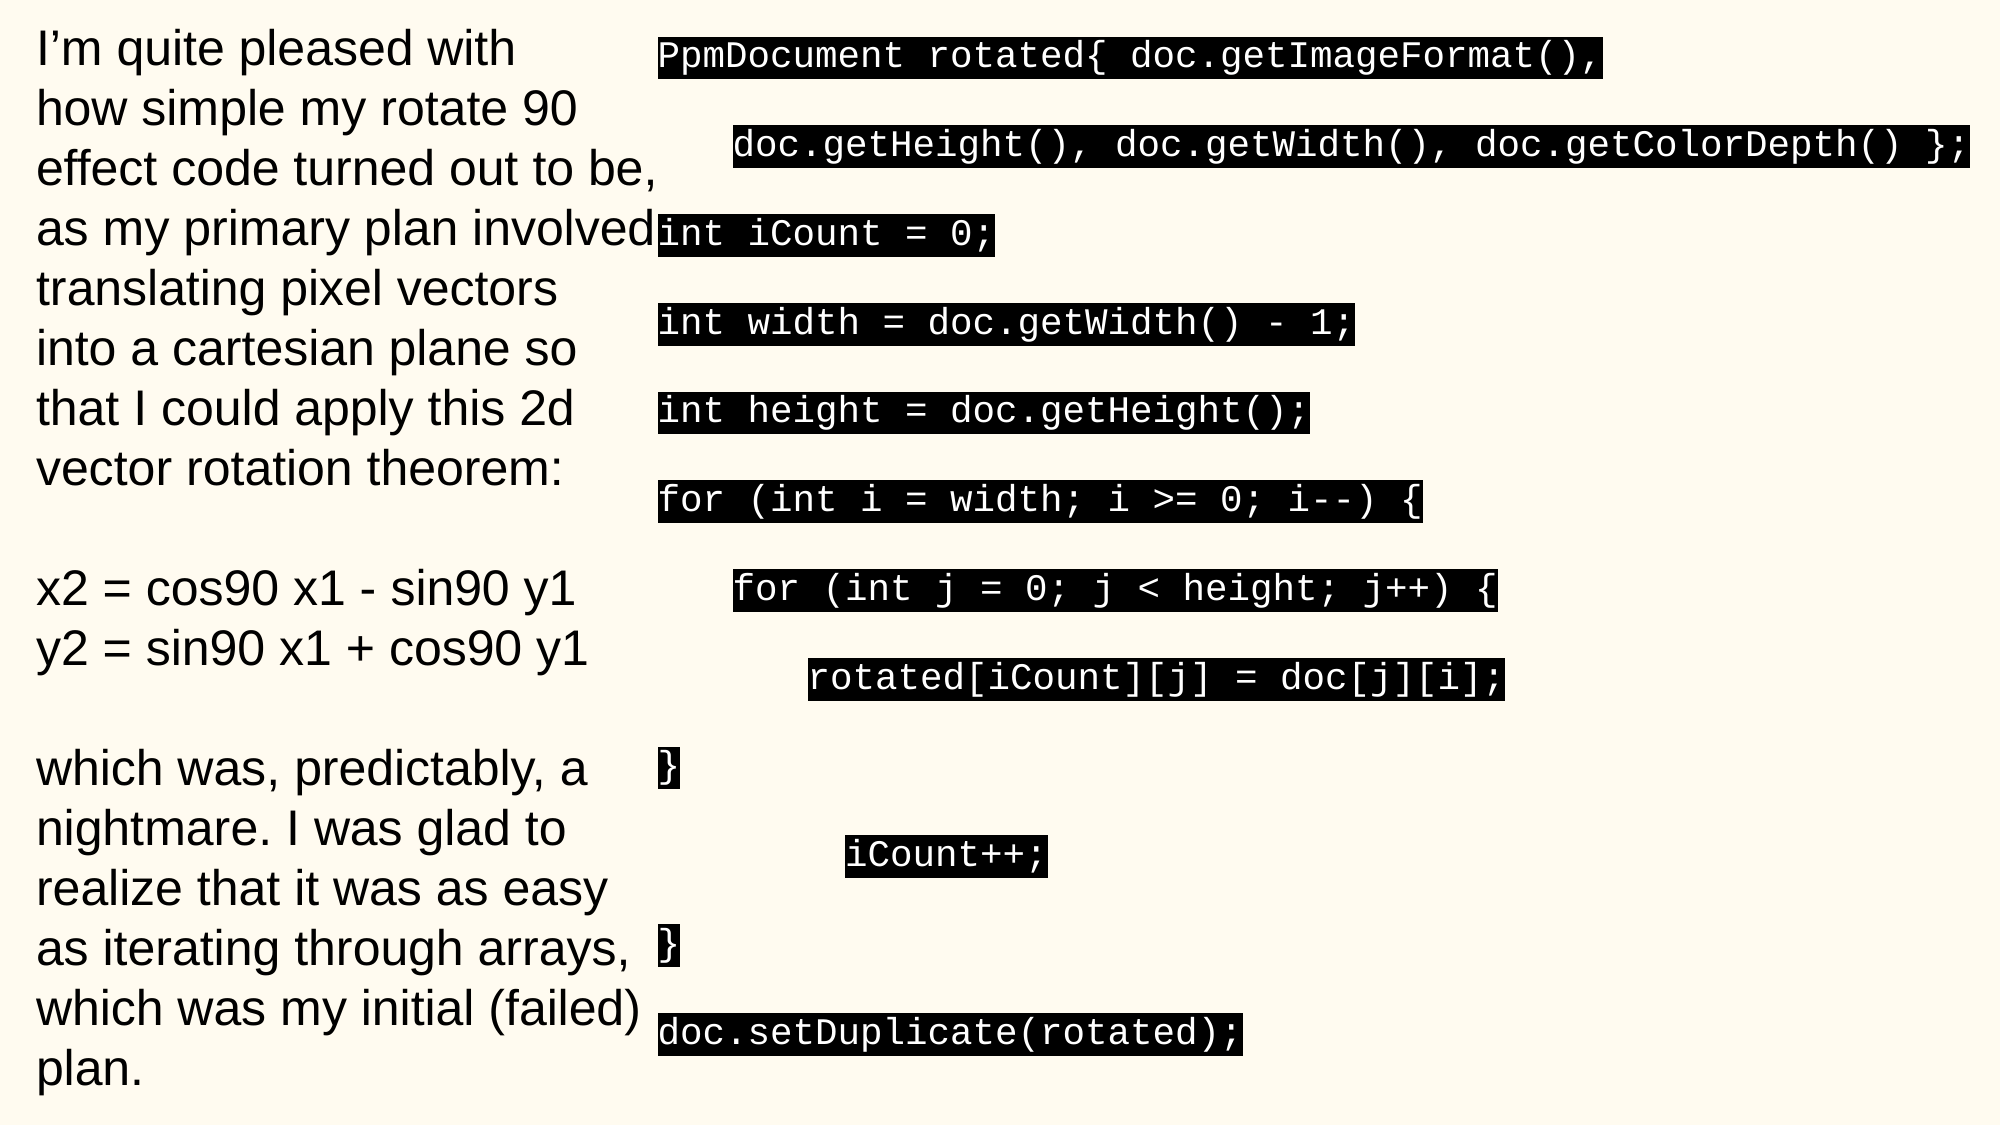

I’m quite pleased with
how simple my rotate 90
effect code turned out to be,
as my primary plan involved
translating pixel vectors
into a cartesian plane so
that I could apply this 2d
vector rotation theorem:

x2 = cos90 x1 - sin90 y1
y2 = sin90 x1 + cos90 y1

which was, predictably, a
nightmare. I was glad to
realize that it was as easy
as iterating through arrays,
which was my initial (failed)
plan.
PpmDocument rotated{ doc.getImageFormat(),
doc.getHeight(), doc.getWidth(), doc.getColorDepth() };
int iCount = 0;
int width = doc.getWidth() - 1;
int height = doc.getHeight();
for (int i = width; i >= 0; i--) {
for (int j = 0; j < height; j++) {
rotated[iCount][j] = doc[j][i];
}
	iCount++;
}
doc.setDuplicate(rotated);